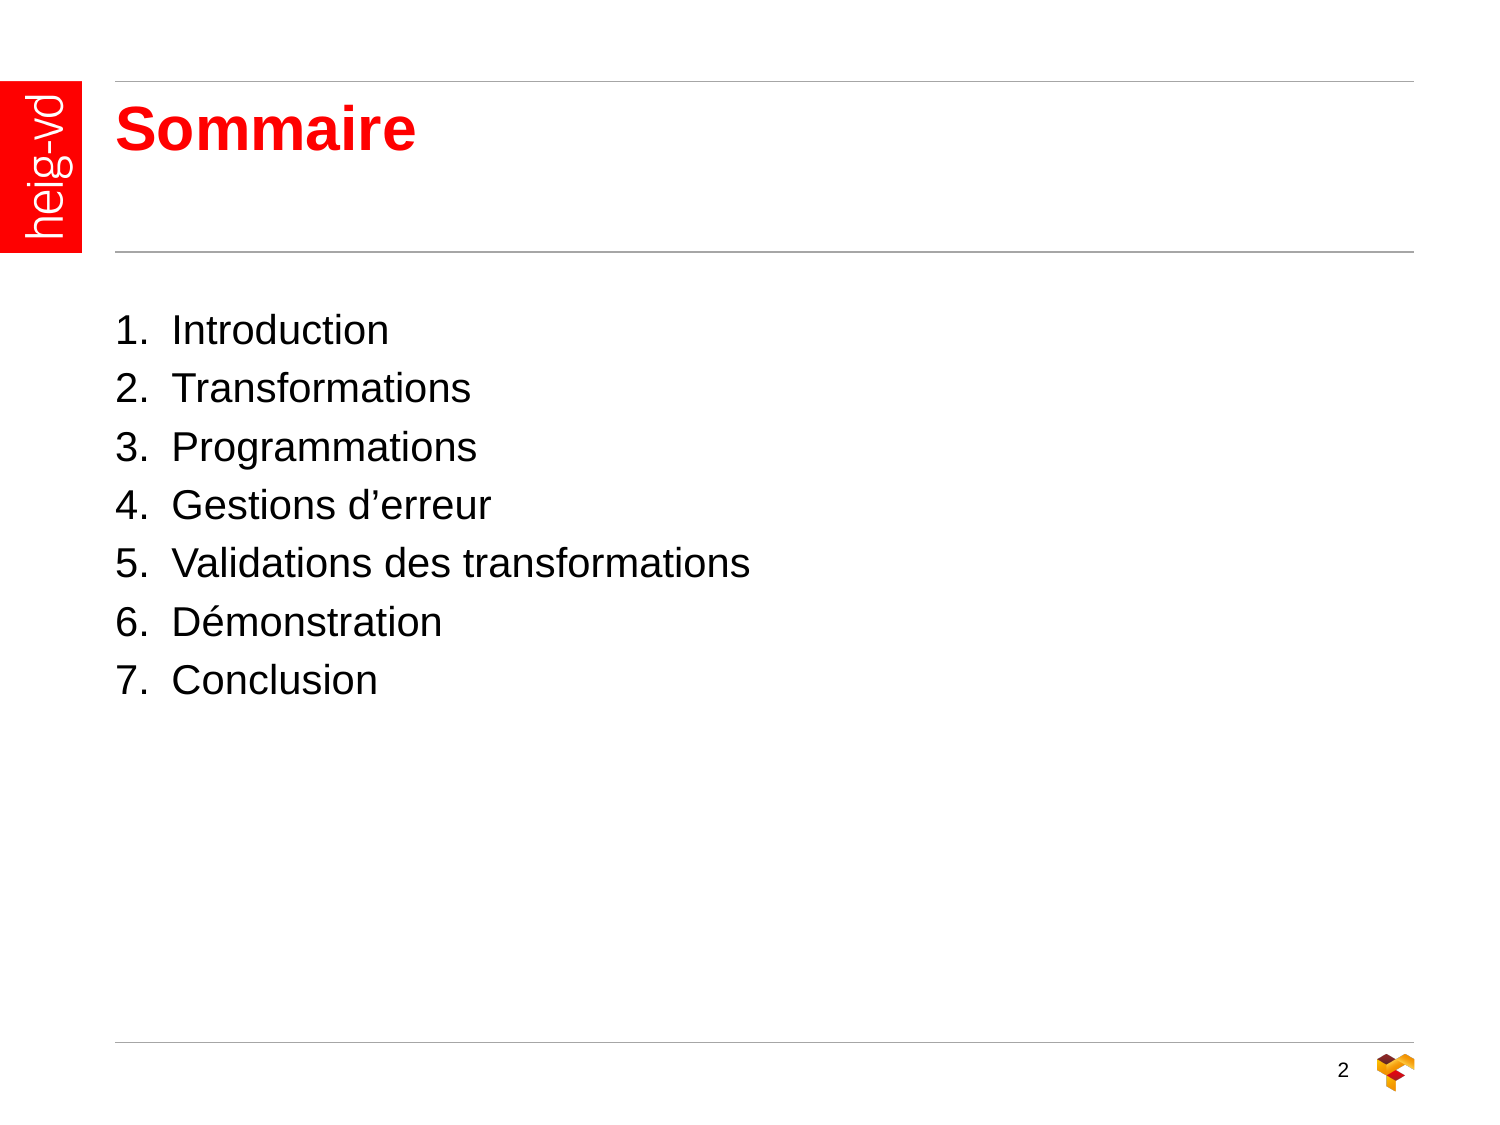

Sommaire

Introduction
Transformations
Programmations
Gestions d’erreur
Validations des transformations
Démonstration
Conclusion

2